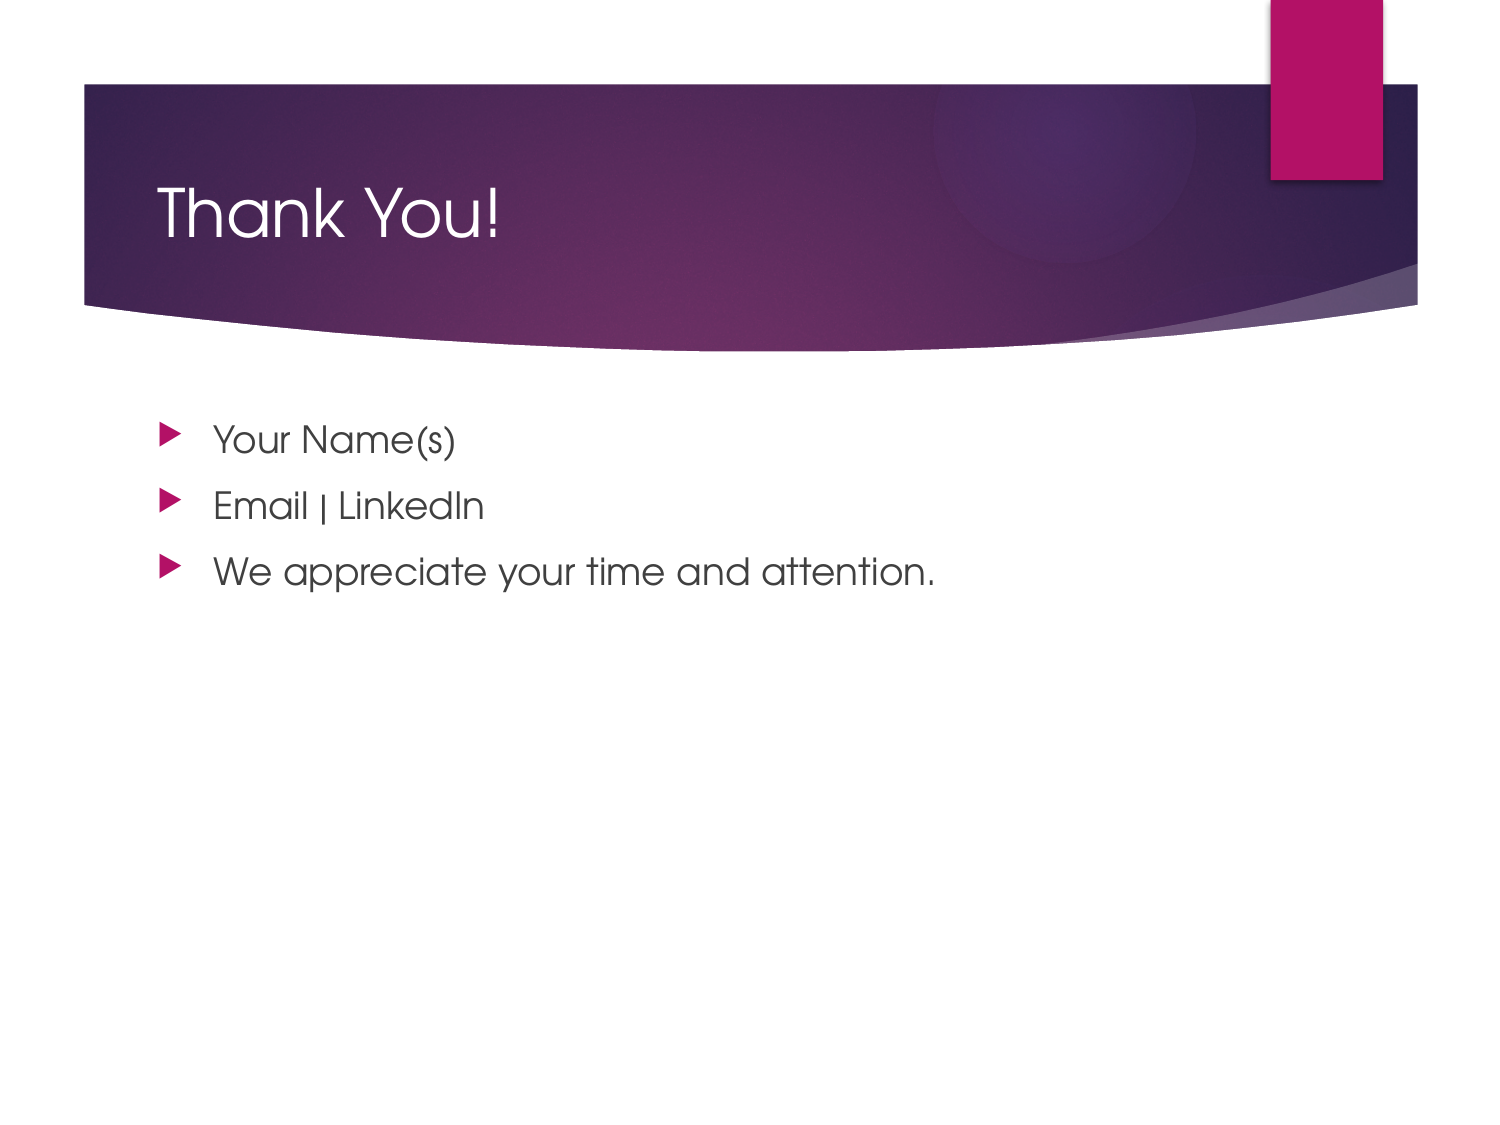

# Thank You!
Your Name(s)
Email | LinkedIn
We appreciate your time and attention.